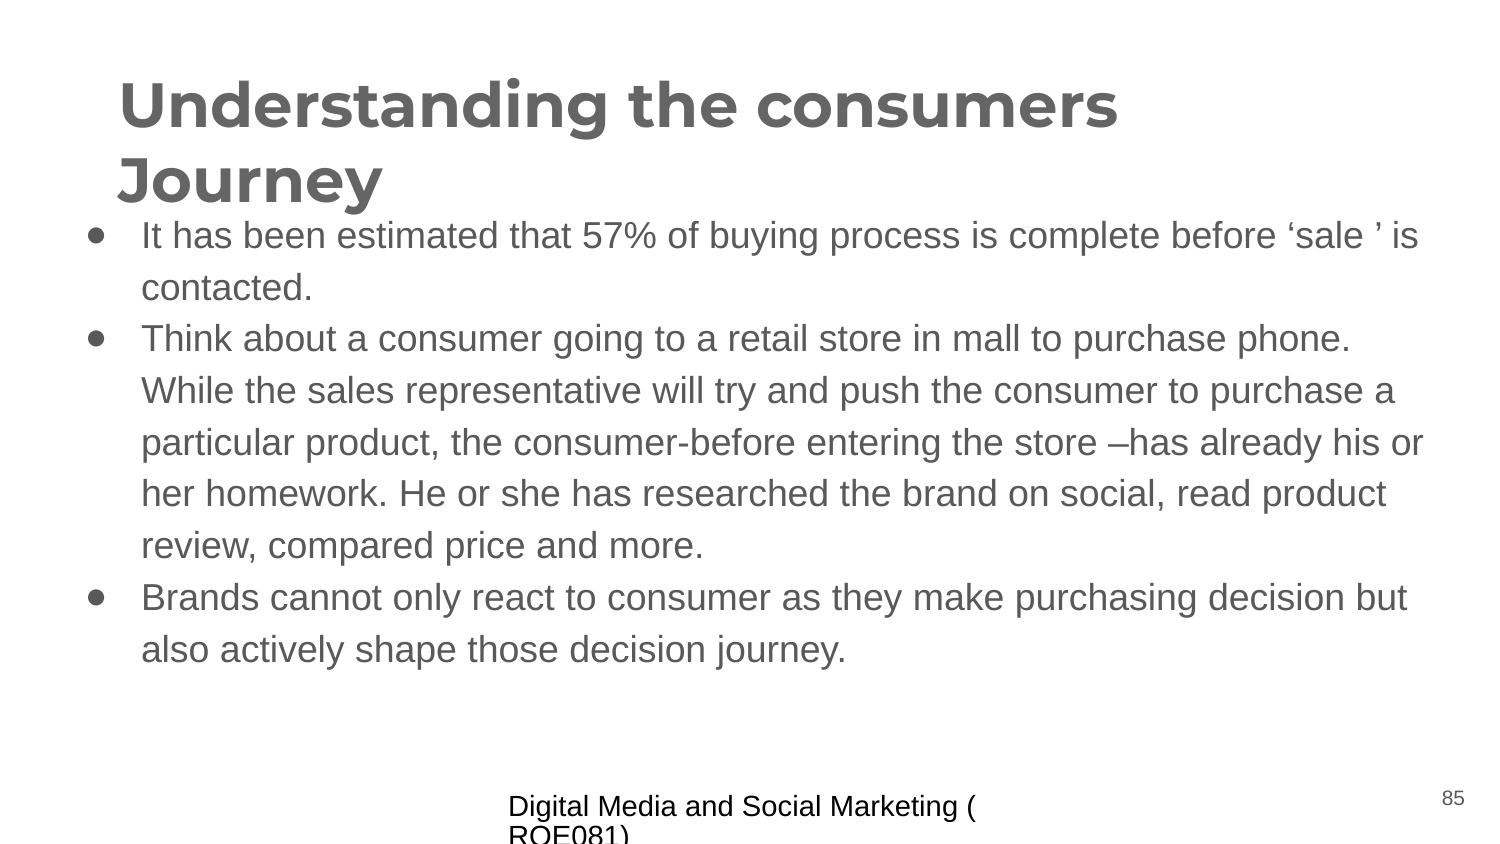

# Understanding the consumers Journey
It has been estimated that 57% of buying process is complete before ‘sale ’ is contacted.
Think about a consumer going to a retail store in mall to purchase phone. While the sales representative will try and push the consumer to purchase a particular product, the consumer-before entering the store –has already his or her homework. He or she has researched the brand on social, read product review, compared price and more.
Brands cannot only react to consumer as they make purchasing decision but also actively shape those decision journey.
85
Digital Media and Social Marketing (ROE081)